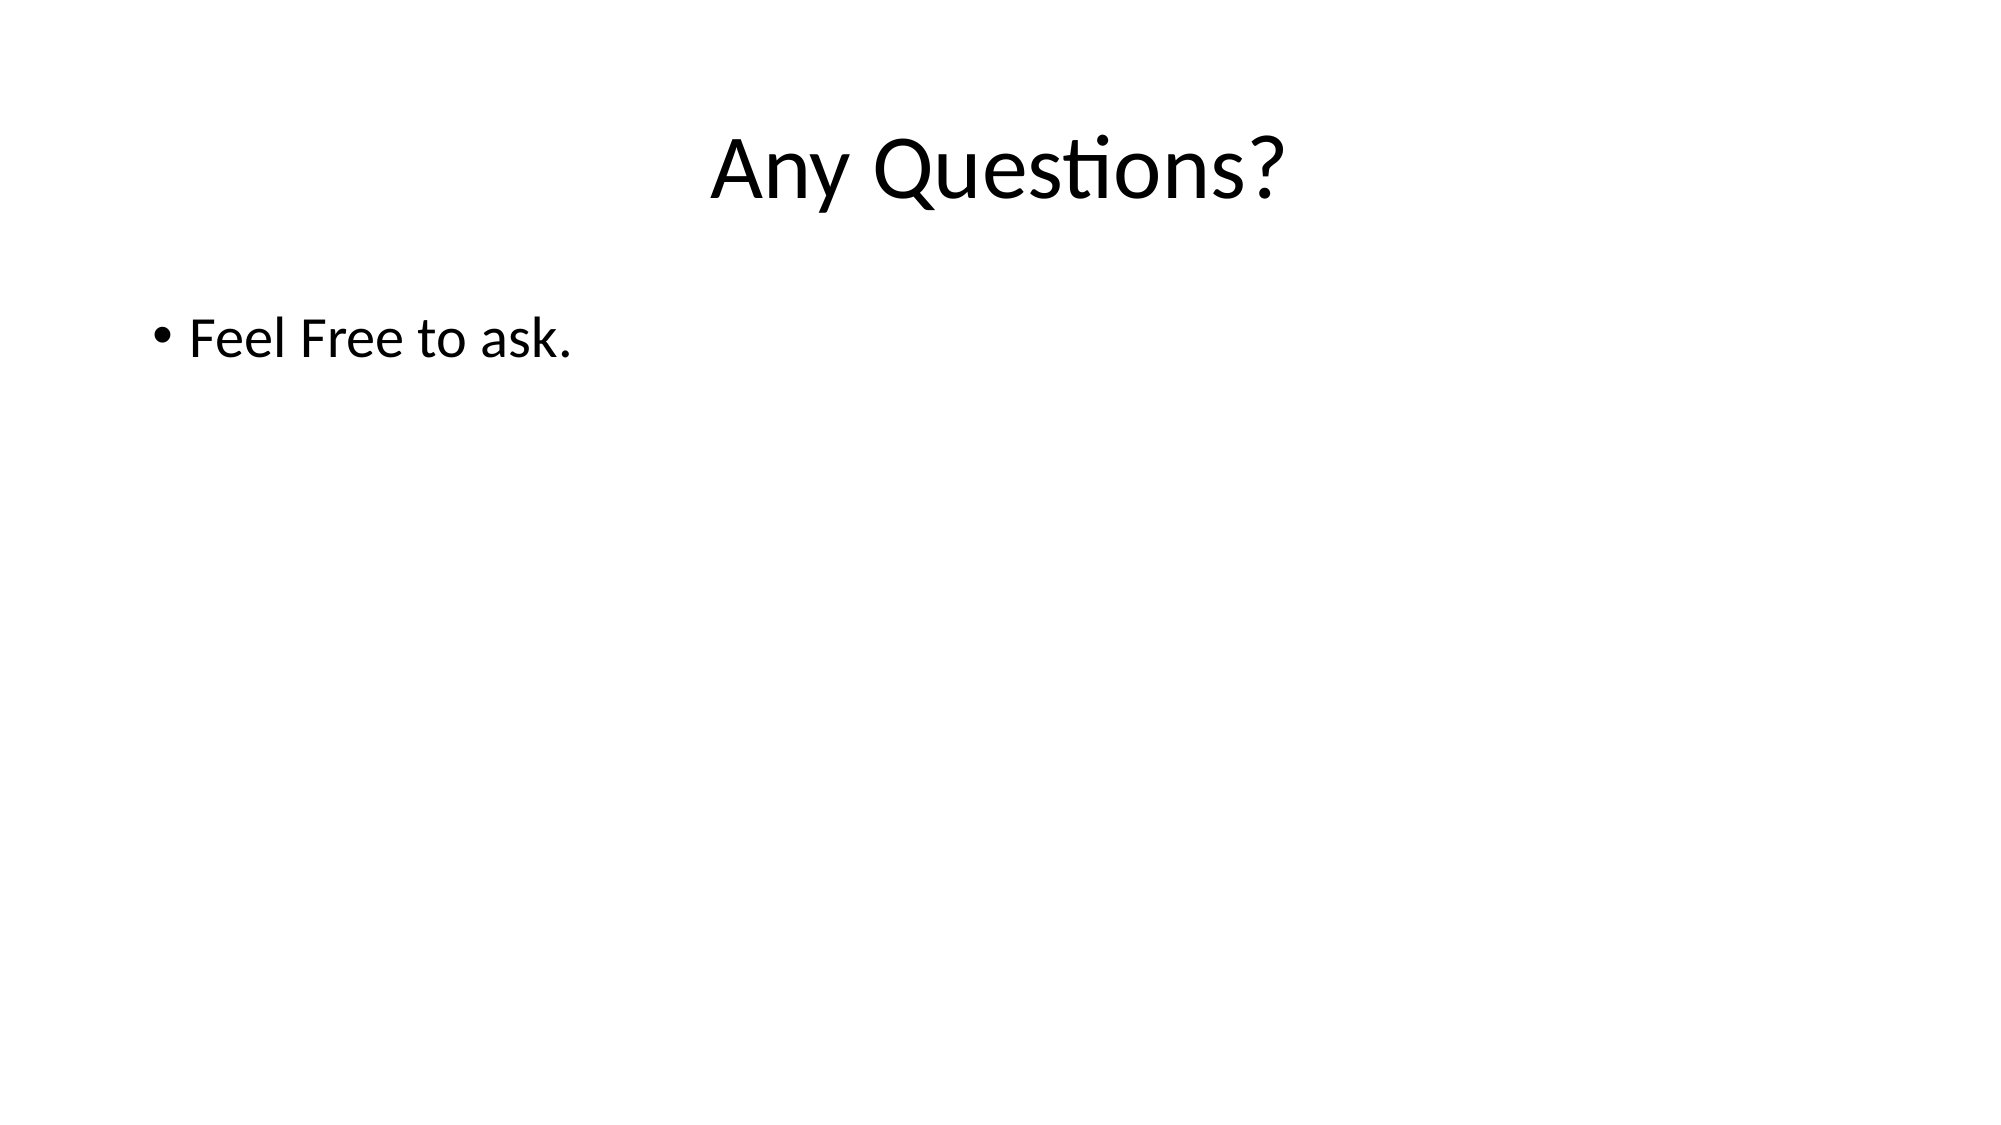

# Any Questions?
Feel Free to ask.